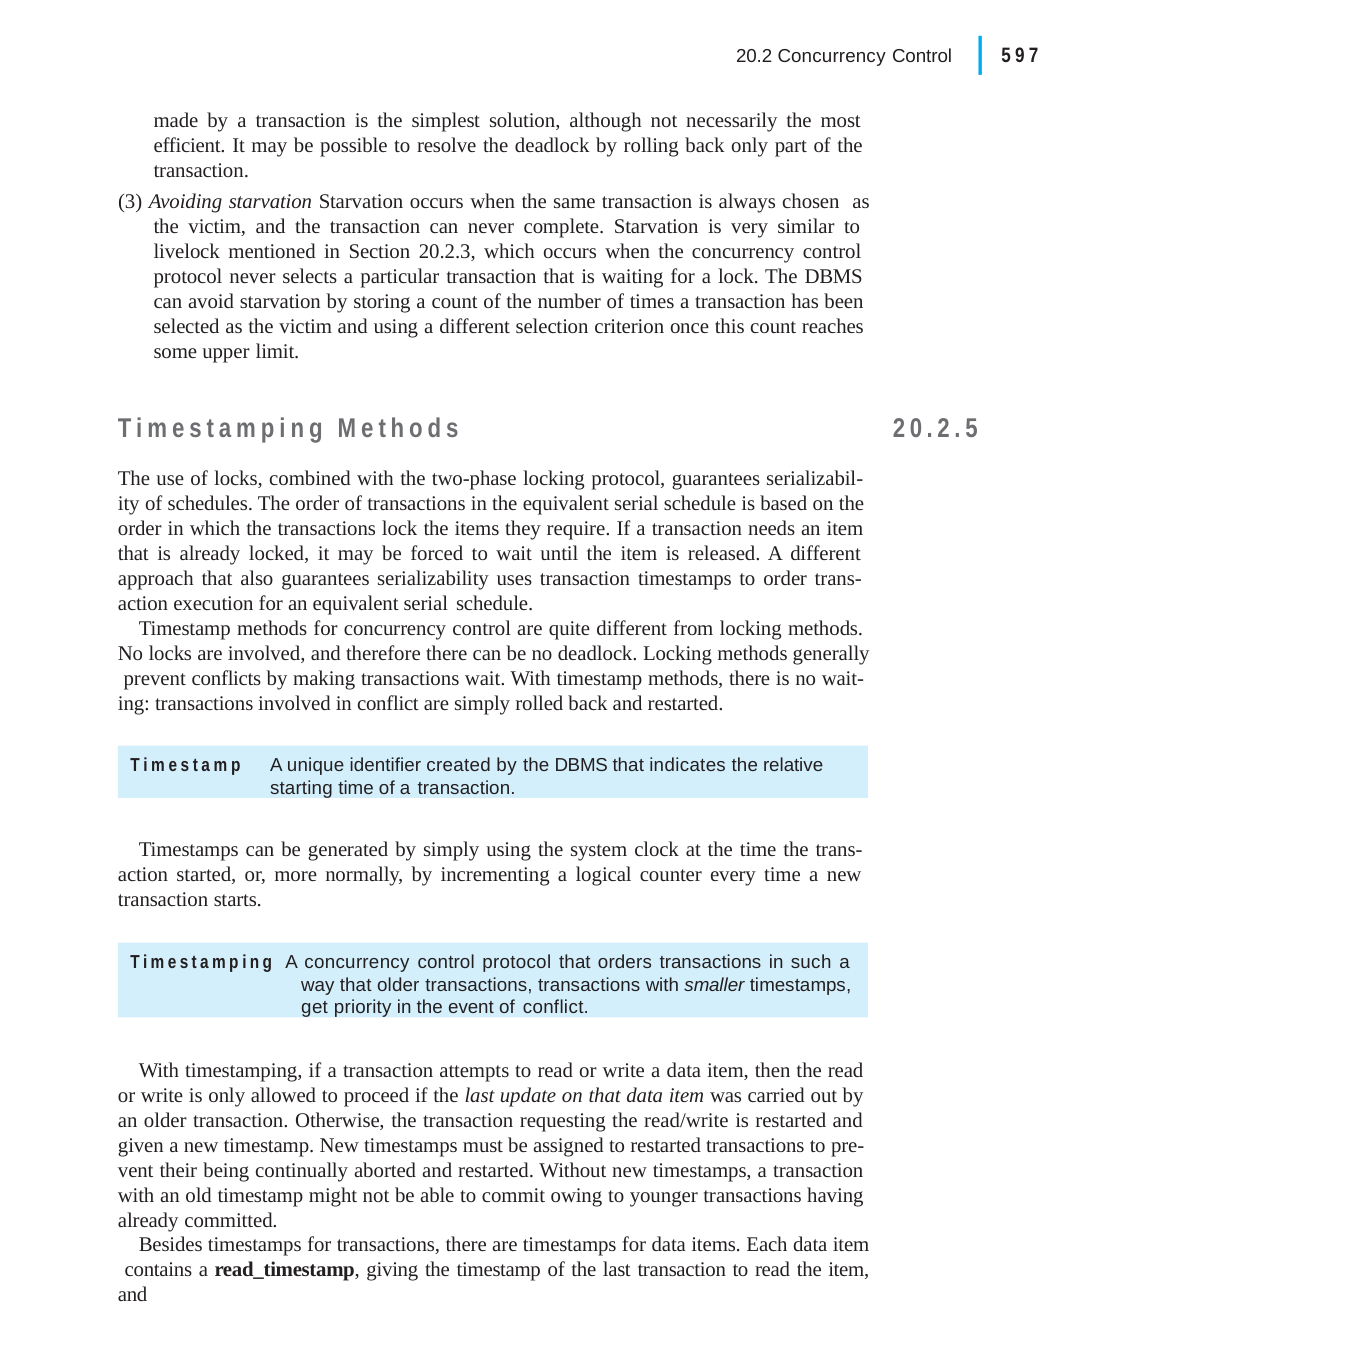

|
597
20.2 Concurrency Control
made by a transaction is the simplest solution, although not necessarily the most  efficient. It may be possible to resolve the deadlock by rolling back only part of the  transaction.
(3) Avoiding starvation Starvation occurs when the same transaction is always chosen  as the victim, and the transaction can never complete. Starvation is very similar to  livelock mentioned in Section 20.2.3, which occurs when the concurrency control  protocol never selects a particular transaction that is waiting for a lock. The DBMS  can avoid starvation by storing a count of the number of times a transaction has been  selected as the victim and using a different selection criterion once this count reaches  some upper limit.
Timestamping Methods
The use of locks, combined with the two-phase locking protocol, guarantees serializabil-  ity of schedules. The order of transactions in the equivalent serial schedule is based on the  order in which the transactions lock the items they require. If a transaction needs an item  that is already locked, it may be forced to wait until the item is released. A different  approach that also guarantees serializability uses transaction timestamps to order trans-  action execution for an equivalent serial schedule.
Timestamp methods for concurrency control are quite different from locking methods.  No locks are involved, and therefore there can be no deadlock. Locking methods generally  prevent conflicts by making transactions wait. With timestamp methods, there is no wait-  ing: transactions involved in conflict are simply rolled back and restarted.
20.2.5
Timestamp	A unique identifier created by the DBMS that indicates the relative  starting time of a transaction.
Timestamps can be generated by simply using the system clock at the time the trans-  action started, or, more normally, by incrementing a logical counter every time a new  transaction starts.
Timestamping A concurrency control protocol that orders transactions in such a  way that older transactions, transactions with smaller timestamps,  get priority in the event of conflict.
With timestamping, if a transaction attempts to read or write a data item, then the read  or write is only allowed to proceed if the last update on that data item was carried out by  an older transaction. Otherwise, the transaction requesting the read/write is restarted and  given a new timestamp. New timestamps must be assigned to restarted transactions to pre-  vent their being continually aborted and restarted. Without new timestamps, a transaction  with an old timestamp might not be able to commit owing to younger transactions having  already committed.
Besides timestamps for transactions, there are timestamps for data items. Each data item  contains a read_timestamp, giving the timestamp of the last transaction to read the item, and